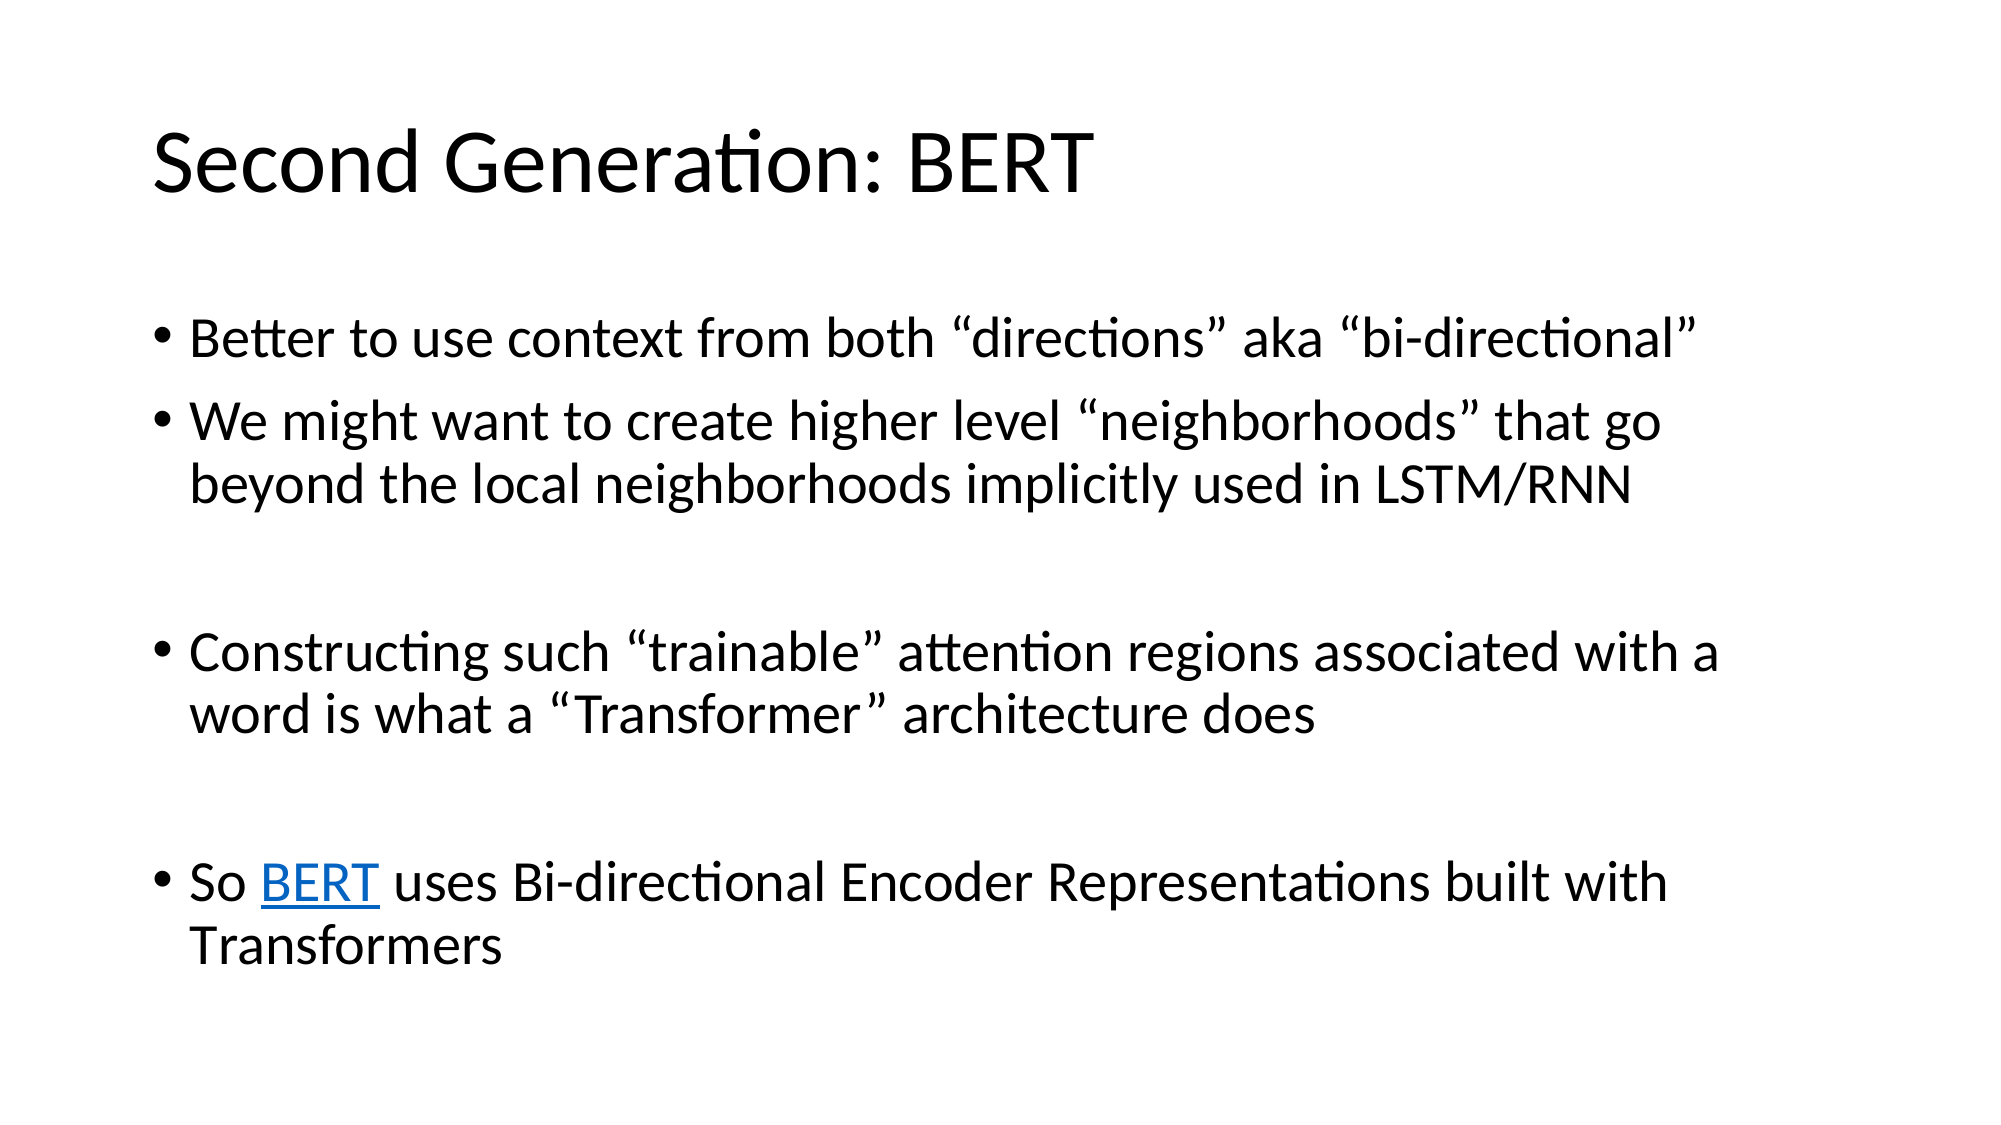

# Second Generation: BERT
Better to use context from both “directions” aka “bi-directional”
We might want to create higher level “neighborhoods” that go beyond the local neighborhoods implicitly used in LSTM/RNN

Constructing such “trainable” attention regions associated with a word is what a “Transformer” architecture does

So BERT uses Bi-directional Encoder Representations built with Transformers